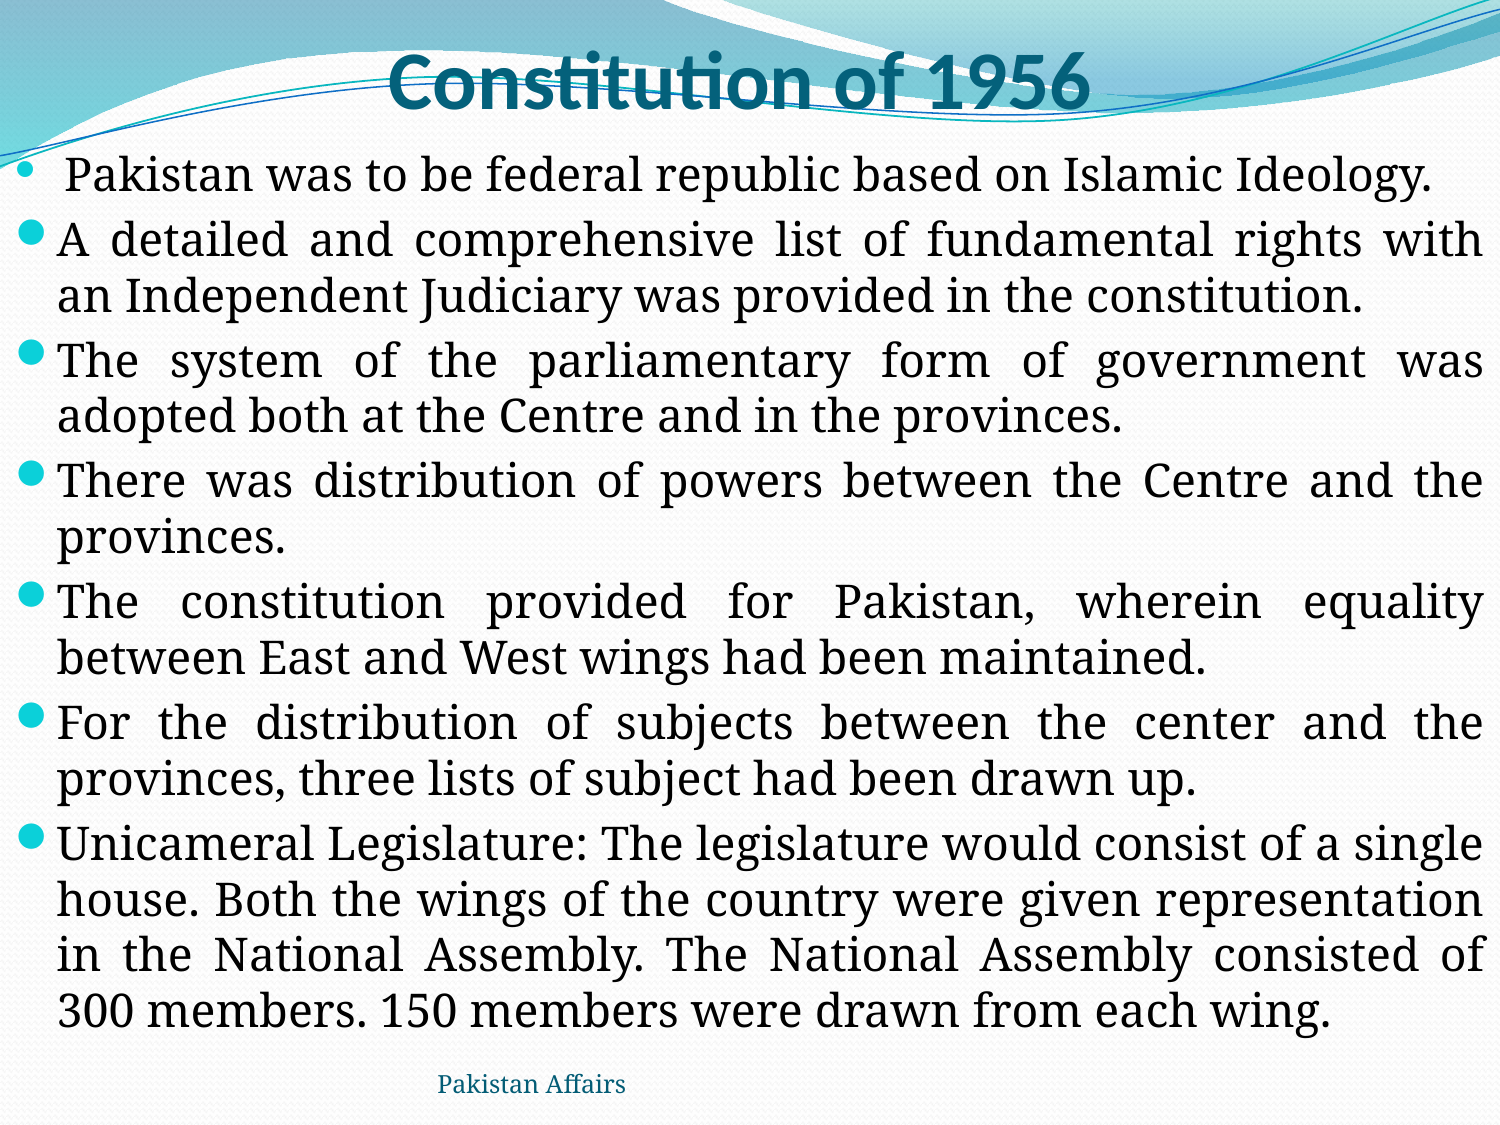

# Constitution of 1956
 Pakistan was to be federal republic based on Islamic Ideology.
A detailed and comprehensive list of fundamental rights with an Independent Judiciary was provided in the constitution.
The system of the parliamentary form of government was adopted both at the Centre and in the provinces.
There was distribution of powers between the Centre and the provinces.
The constitution provided for Pakistan, wherein equality between East and West wings had been maintained.
For the distribution of subjects between the center and the provinces, three lists of subject had been drawn up.
Unicameral Legislature: The legislature would consist of a single house. Both the wings of the country were given representation in the National Assembly. The National Assembly consisted of 300 members. 150 members were drawn from each wing.

Pakistan Affairs
10